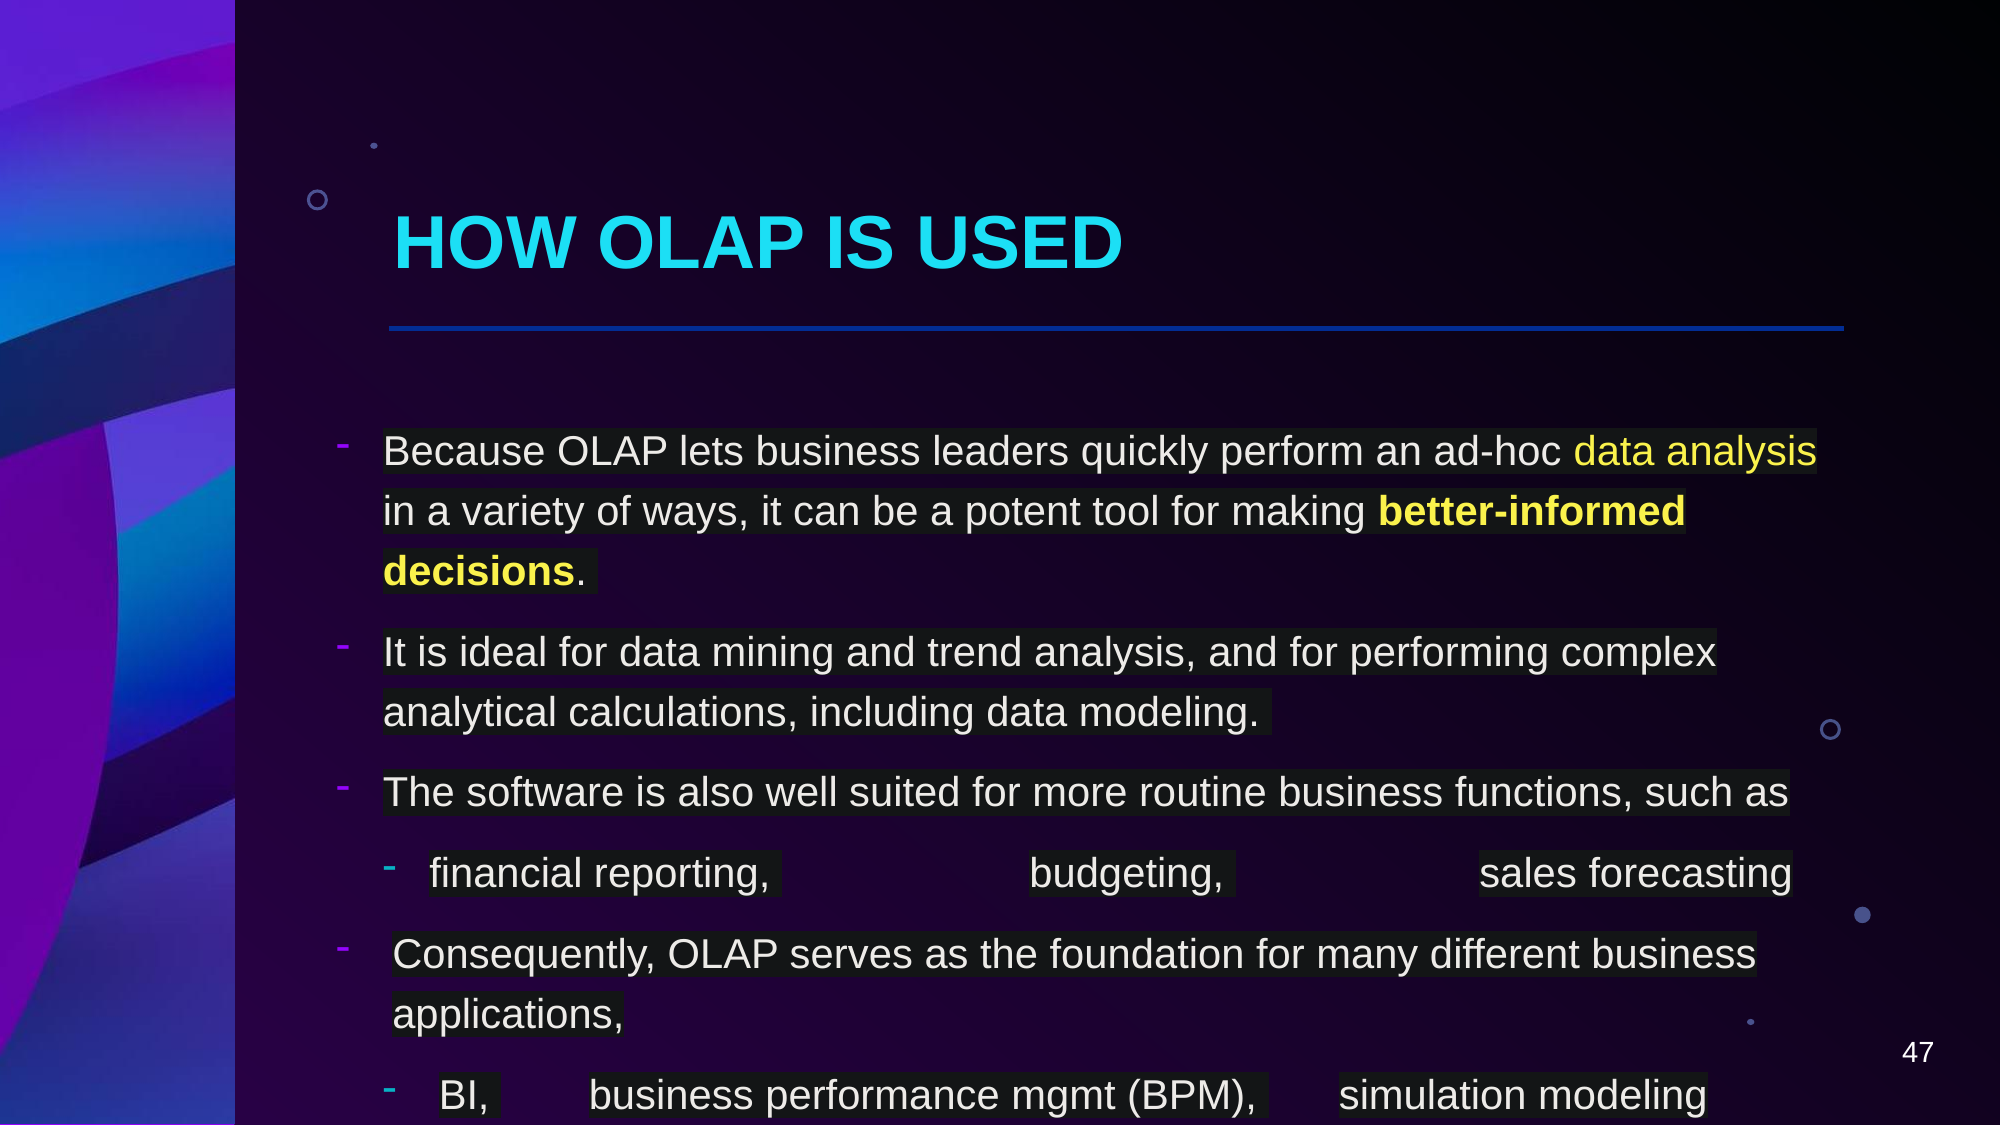

# HOW OLAP IS USED
Because OLAP lets business leaders quickly perform an ad-hoc data analysis in a variety of ways, it can be a potent tool for making better-informed decisions.
It is ideal for data mining and trend analysis, and for performing complex analytical calculations, including data modeling.
The software is also well suited for more routine business functions, such as
financial reporting, 		budgeting, 		sales forecasting
Consequently, OLAP serves as the foundation for many different business applications,
BI, 	business performance mgmt (BPM), 	simulation modeling
47